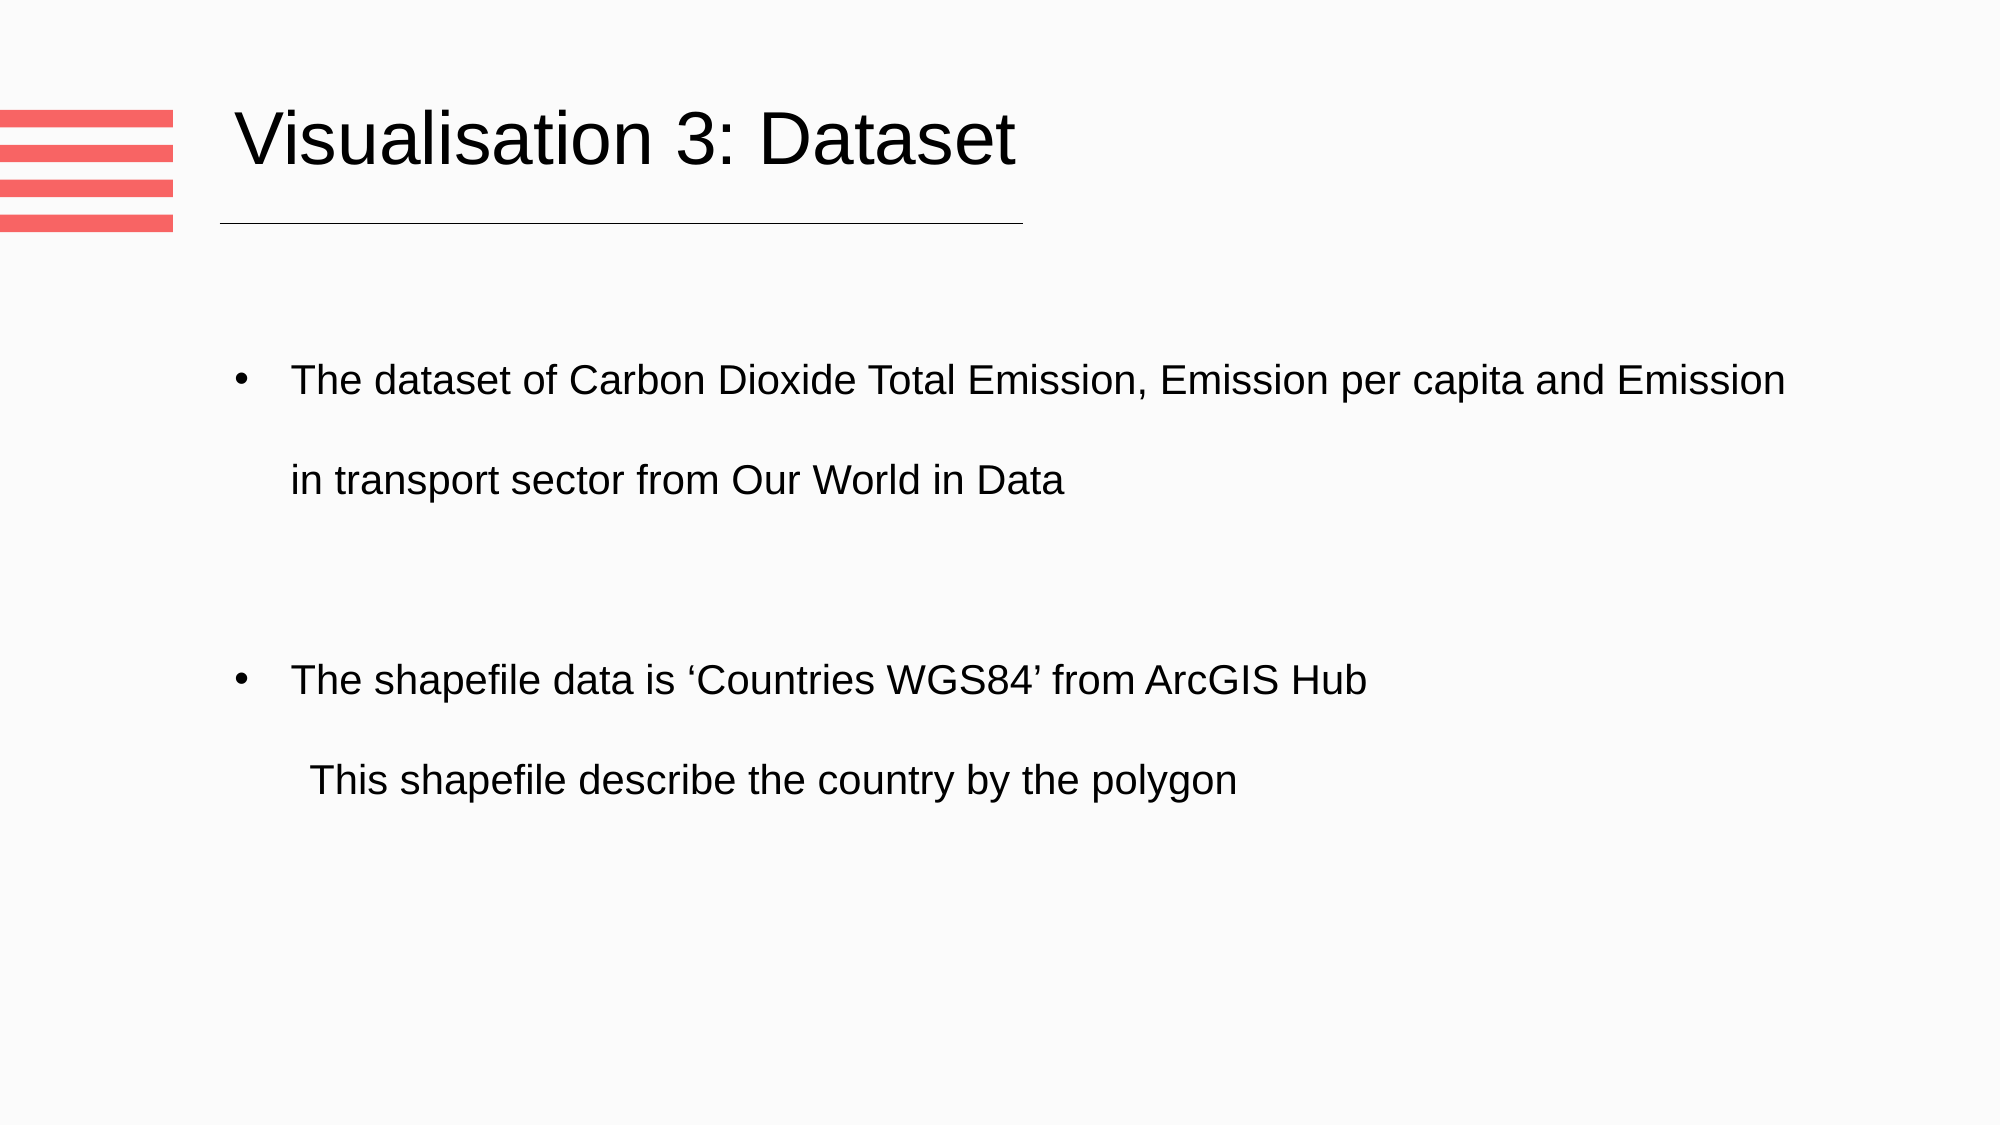

Visualisation 3: Dataset

The dataset of Carbon Dioxide Total Emission, Emission per capita and Emission in transport sector from Our World in Data

The shapefile data is ‘Countries WGS84’ from ArcGIS Hub
This shapefile describe the country by the polygon